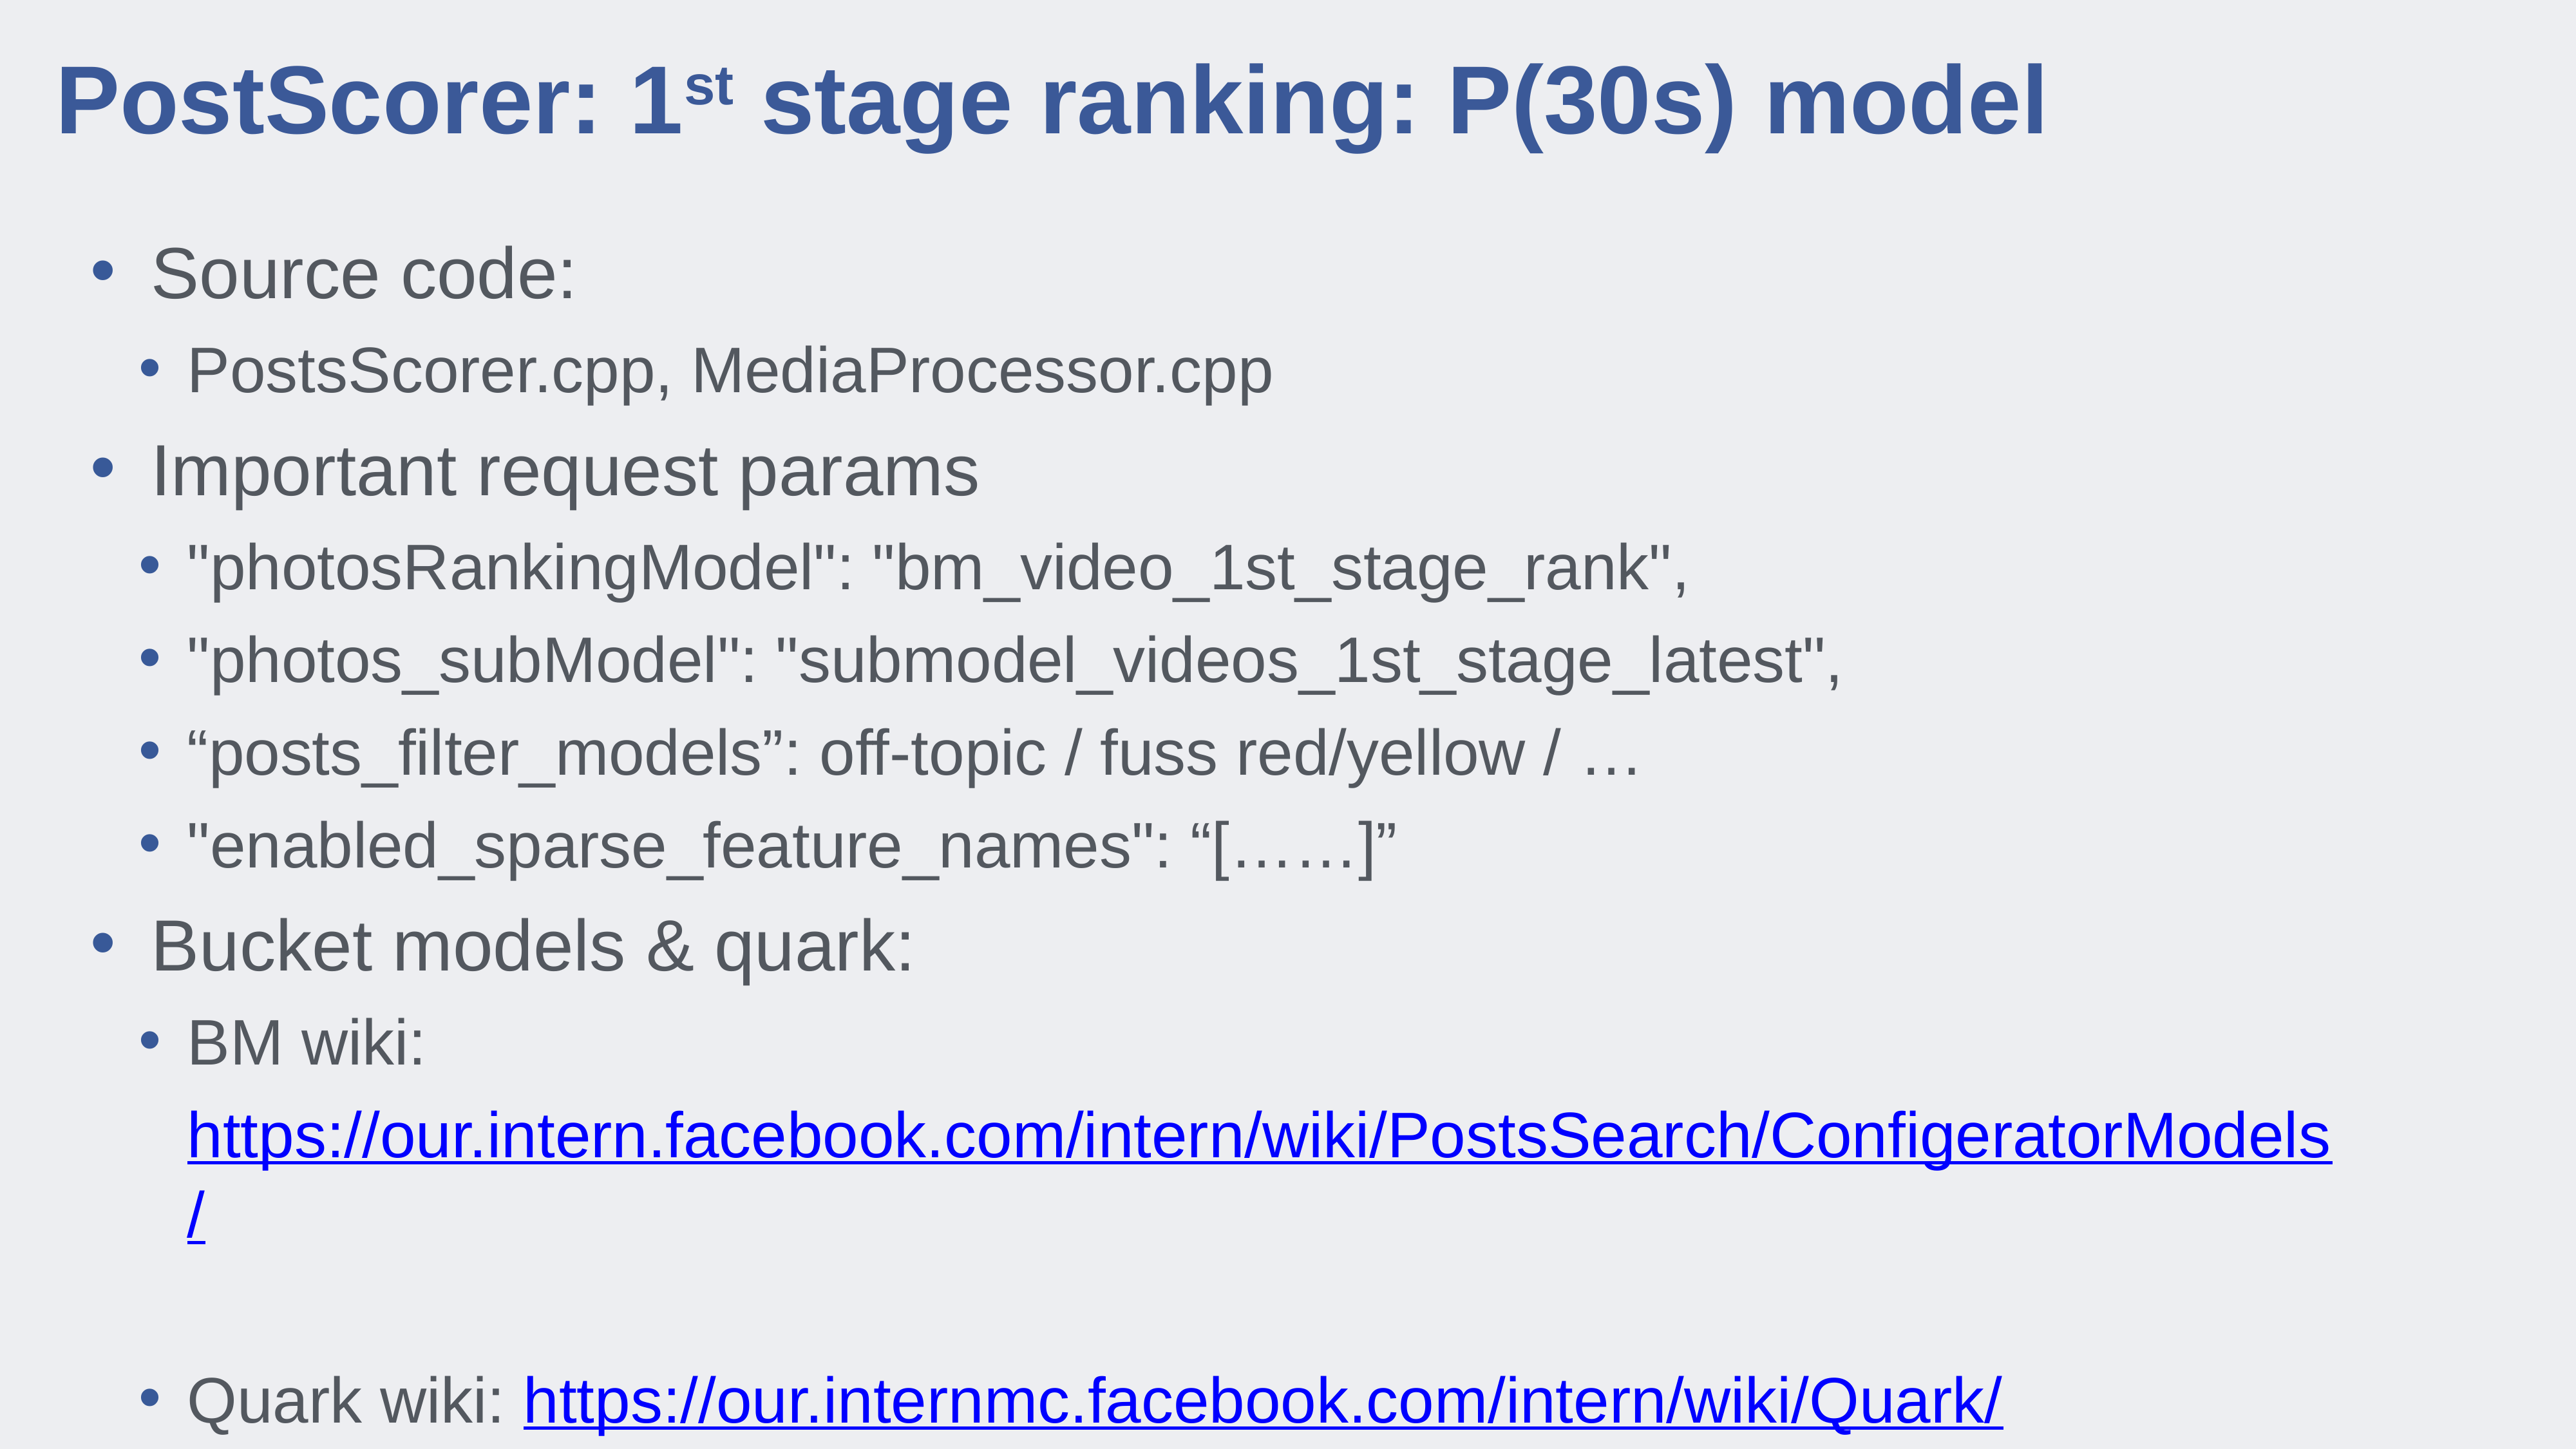

# PostScorer: 1st stage ranking: P(30s) model
Source code:
PostsScorer.cpp, MediaProcessor.cpp
Important request params
"photosRankingModel": "bm_video_1st_stage_rank",
"photos_subModel": "submodel_videos_1st_stage_latest",
“posts_filter_models”: off-topic / fuss red/yellow / …
"enabled_sparse_feature_names": “[……]”
Bucket models & quark:
BM wiki: https://our.intern.facebook.com/intern/wiki/PostsSearch/ConfigeratorModels/
Quark wiki: https://our.internmc.facebook.com/intern/wiki/Quark/